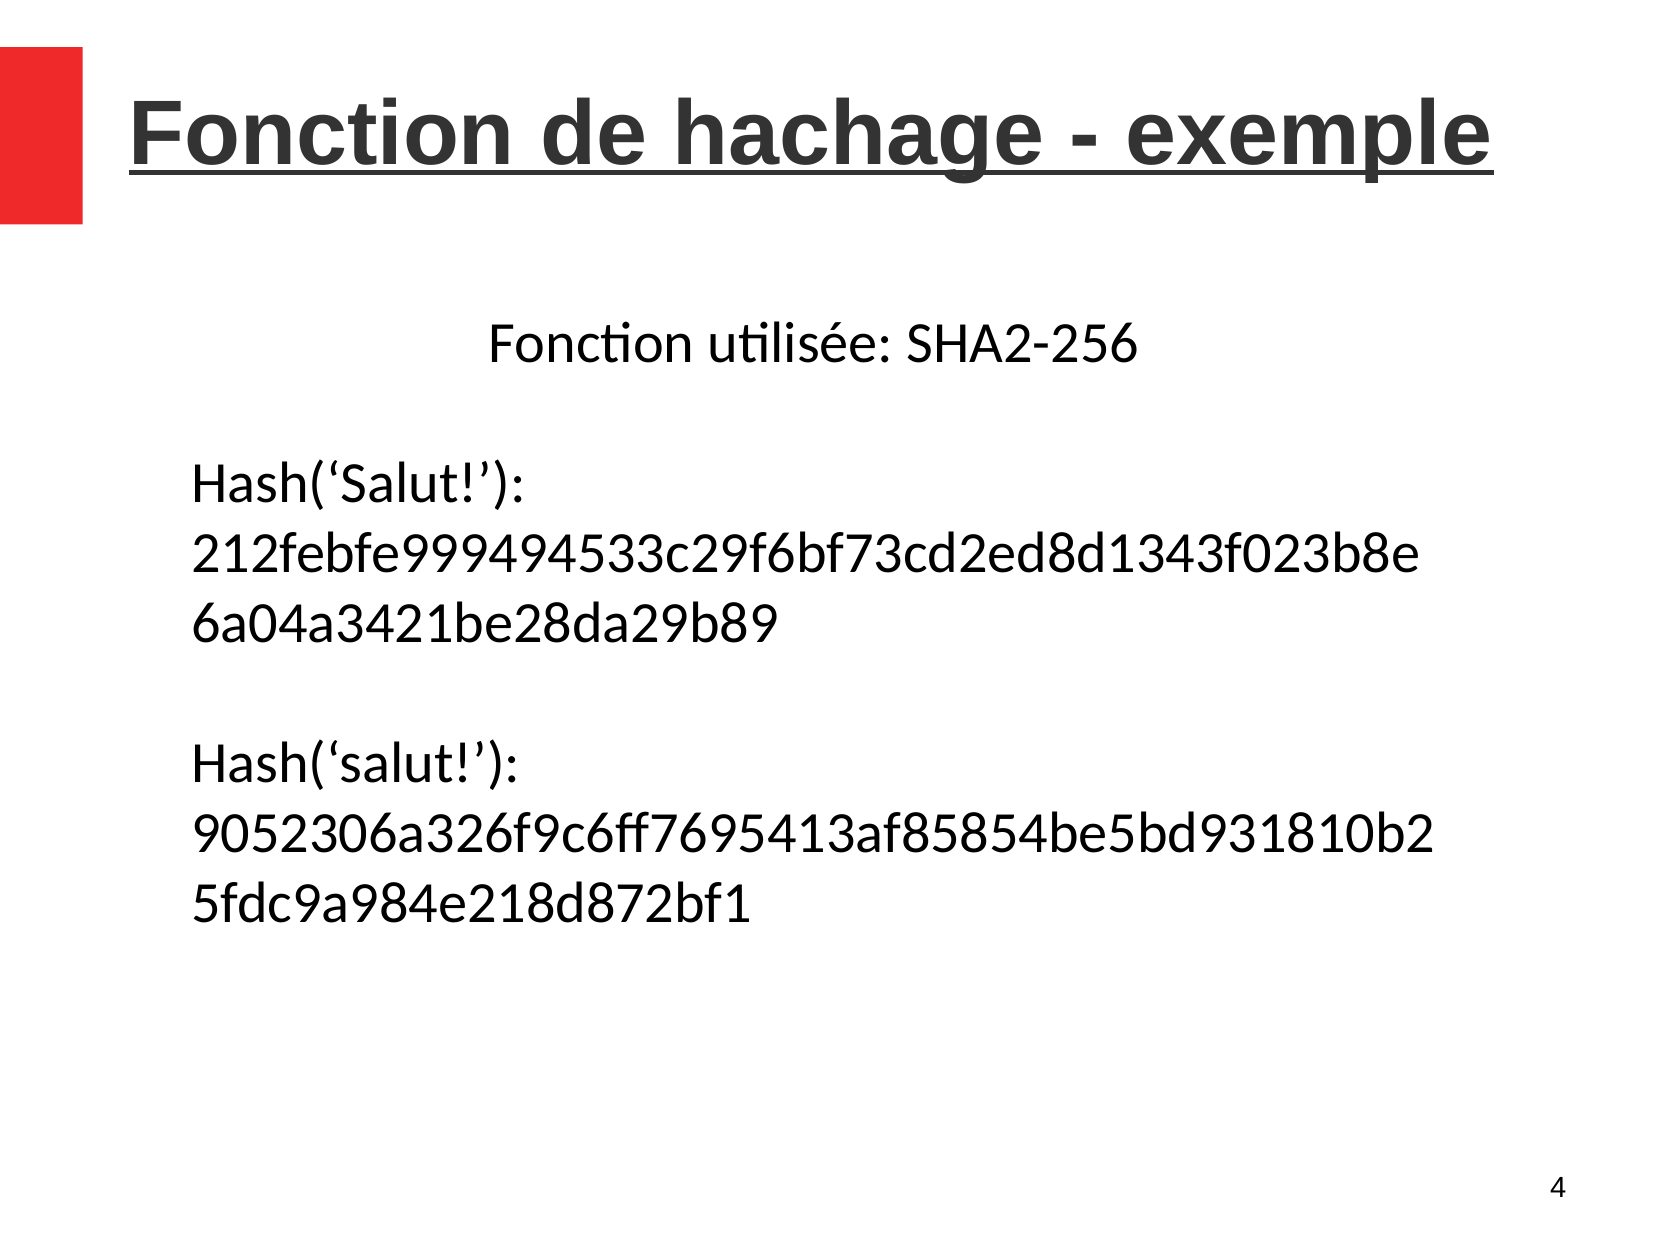

Fonction de hachage - exemple
Fonction utilisée: SHA2-256

Hash(‘Salut!’):
212febfe999494533c29f6bf73cd2ed8d1343f023b8e6a04a3421be28da29b89

Hash(‘salut!’):
9052306a326f9c6ff7695413af85854be5bd931810b25fdc9a984e218d872bf1
4